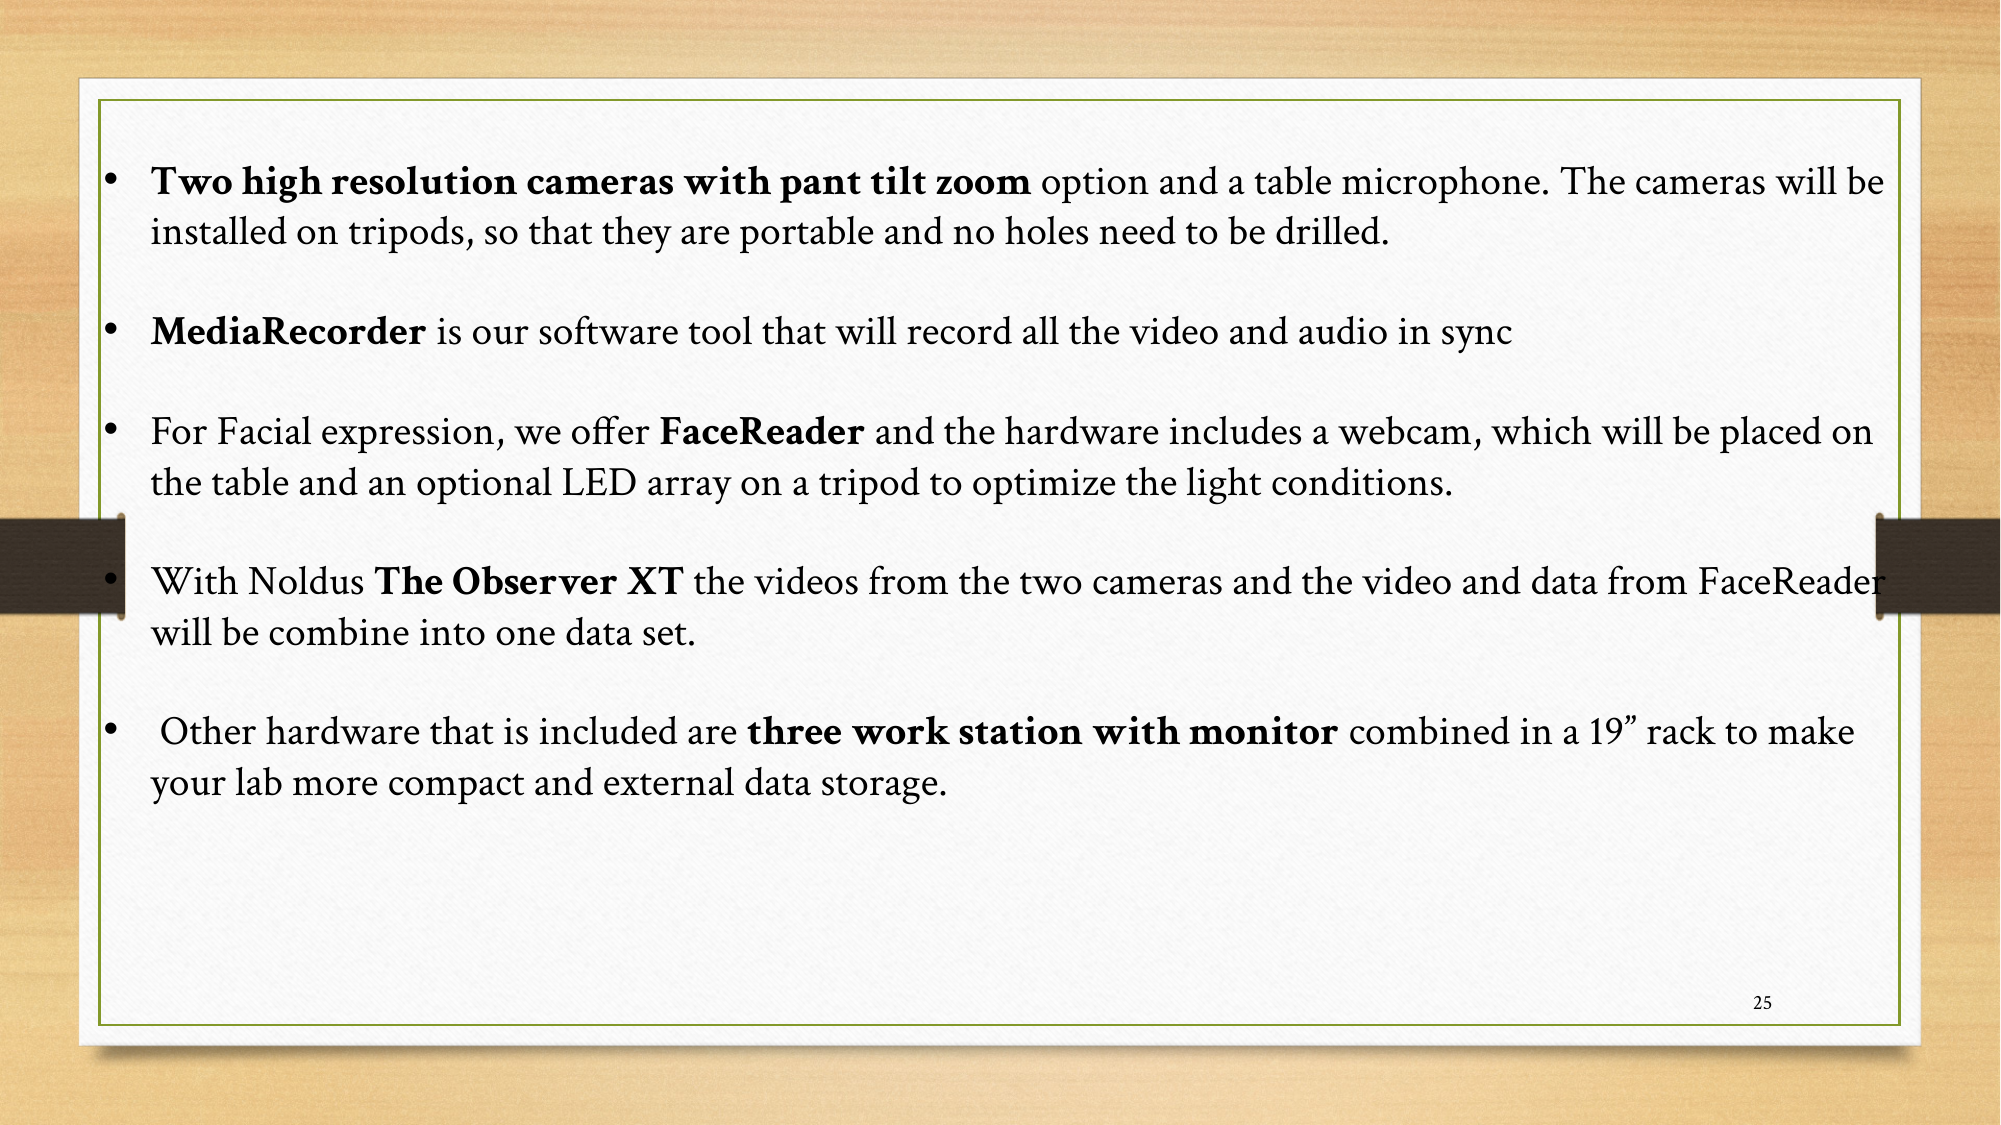

Two high resolution cameras with pant tilt zoom option and a table microphone. The cameras will be installed on tripods, so that they are portable and no holes need to be drilled.

MediaRecorder is our software tool that will record all the video and audio in sync

For Facial expression, we offer FaceReader and the hardware includes a webcam, which will be placed on the table and an optional LED array on a tripod to optimize the light conditions.

With Noldus The Observer XT the videos from the two cameras and the video and data from FaceReader will be combine into one data set.

 Other hardware that is included are three work station with monitor combined in a 19” rack to make your lab more compact and external data storage.

25